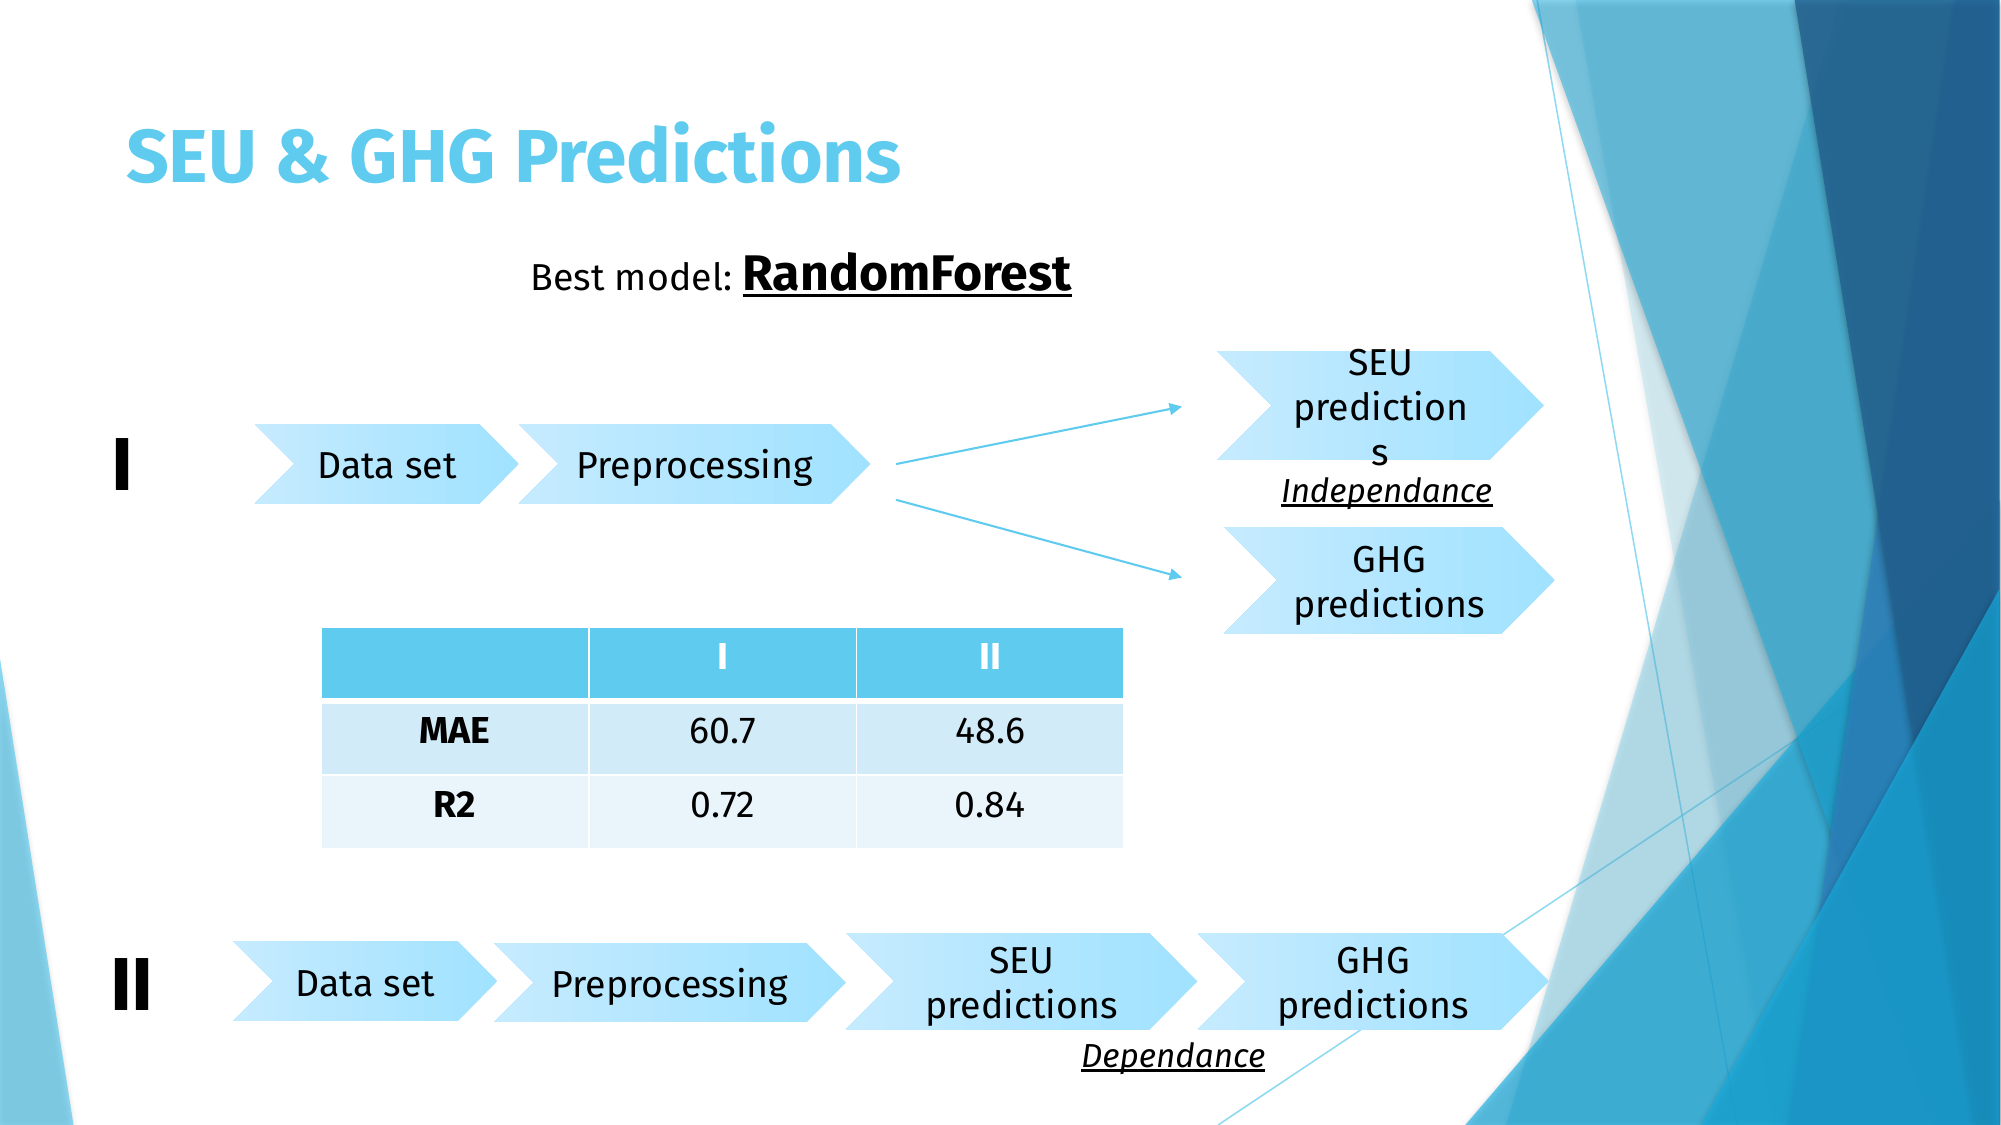

# SEU & GHG Predictions
Best model: RandomForest
SEU predictions
Data set
Preprocessing
Independance
GHG predictions
I
|  | I | II |
| --- | --- | --- |
| MAE | 60.7 | 48.6 |
| R2 | 0.72 | 0.84 |
II
SEU predictions
GHG predictions
Data set
Preprocessing
Dependance